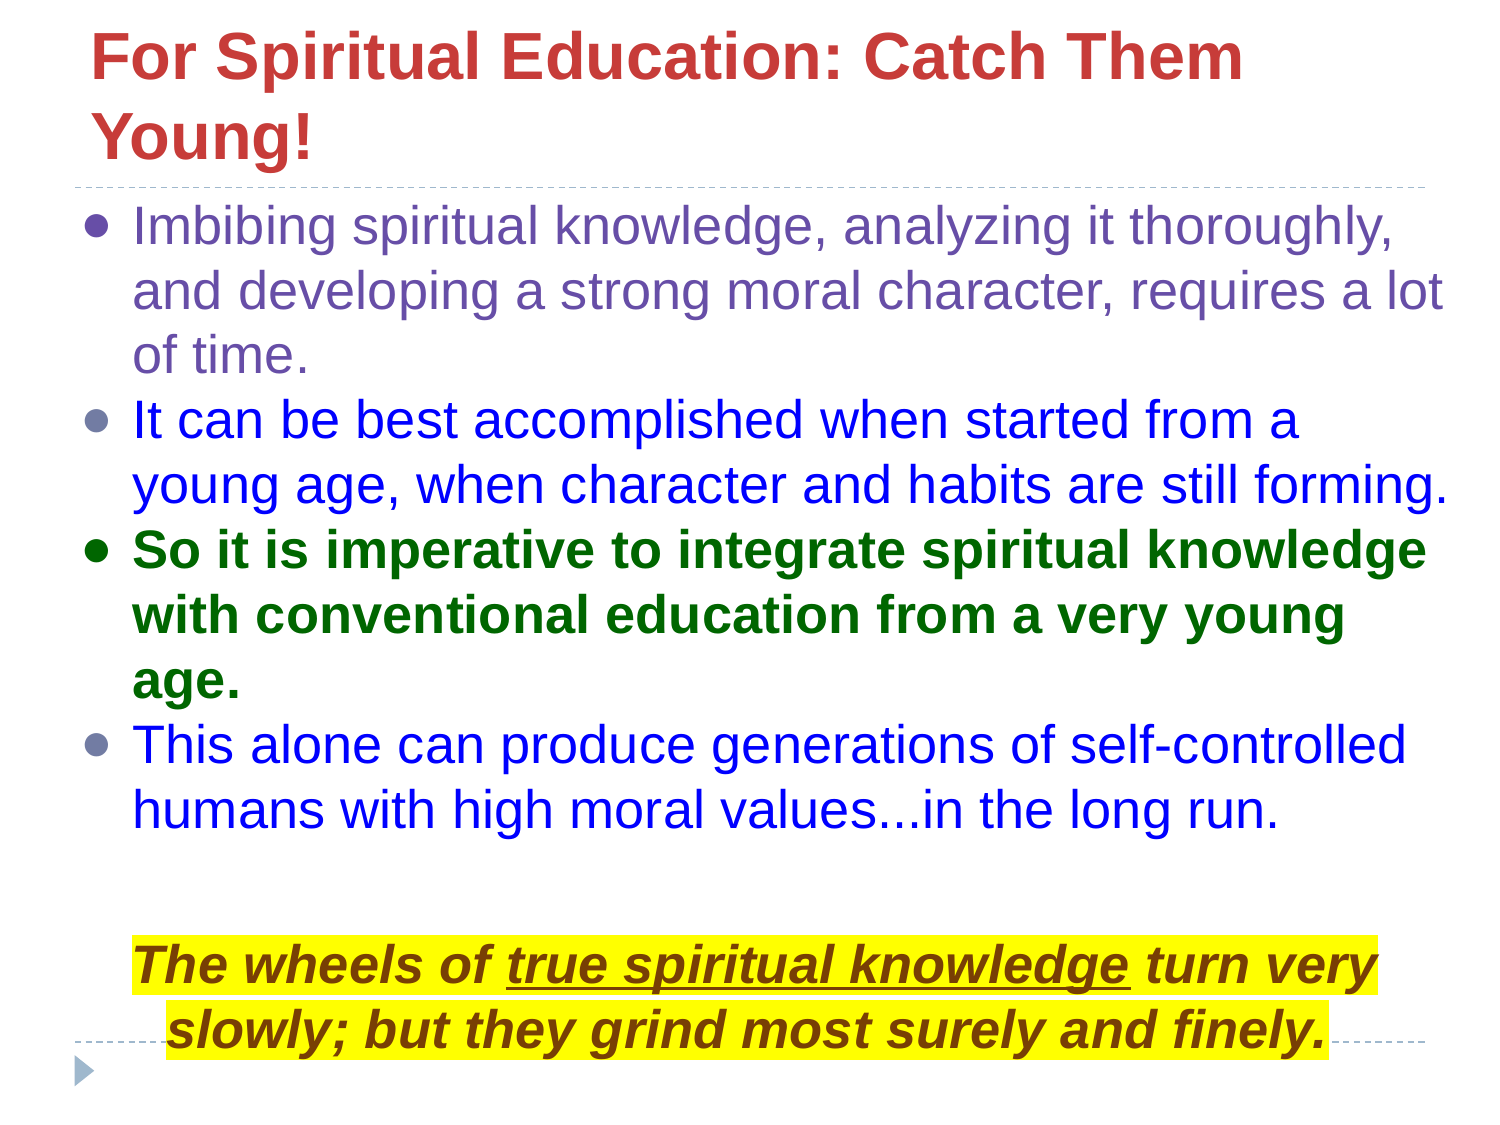

# For Spiritual Education: Catch Them Young!
Imbibing spiritual knowledge, analyzing it thoroughly, and developing a strong moral character, requires a lot of time.
It can be best accomplished when started from a young age, when character and habits are still forming.
So it is imperative to integrate spiritual knowledge with conventional education from a very young age.
This alone can produce generations of self-controlled humans with high moral values...in the long run.

The wheels of true spiritual knowledge turn very slowly; but they grind most surely and finely.